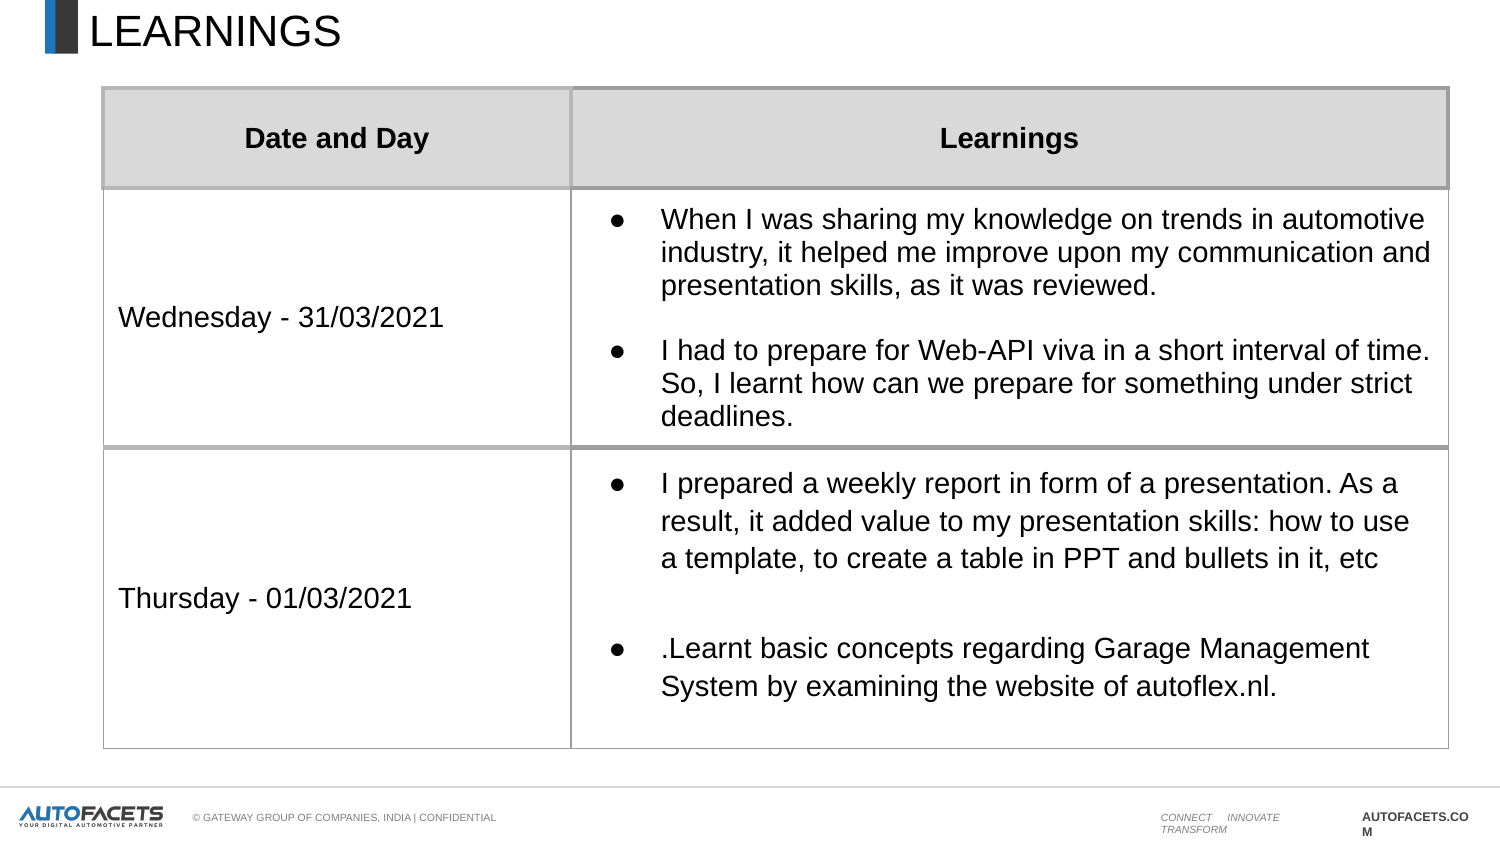

LEARNINGS
| Date and Day | Learnings |
| --- | --- |
| Wednesday - 31/03/2021 | When I was sharing my knowledge on trends in automotive industry, it helped me improve upon my communication and presentation skills, as it was reviewed. I had to prepare for Web-API viva in a short interval of time. So, I learnt how can we prepare for something under strict deadlines. |
| Thursday - 01/03/2021 | I prepared a weekly report in form of a presentation. As a result, it added value to my presentation skills: how to use a template, to create a table in PPT and bullets in it, etc .Learnt basic concepts regarding Garage Management System by examining the website of autoflex.nl. |